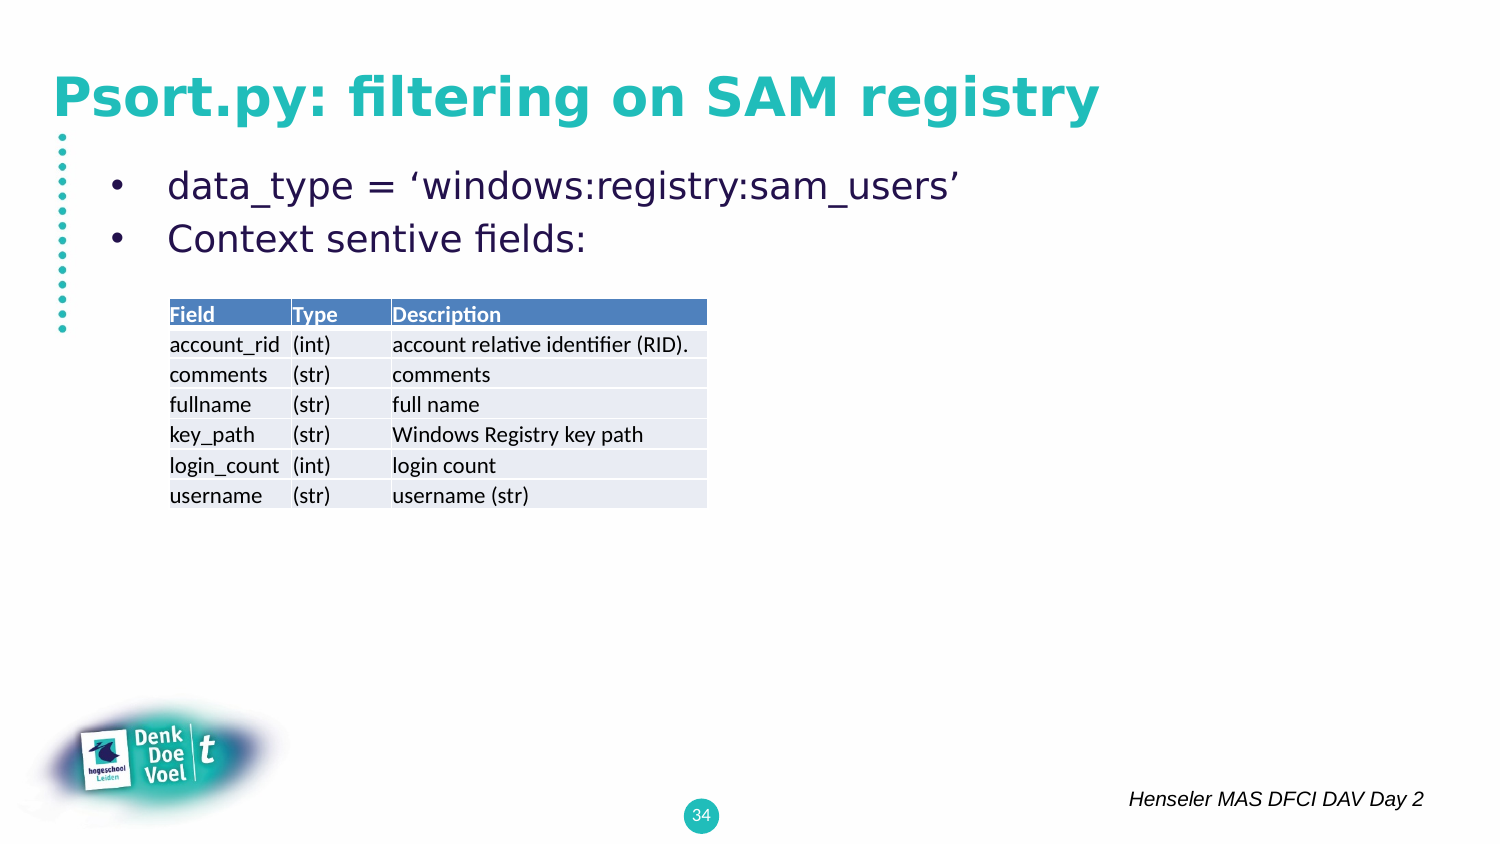

# Psort.py: filtering on SAM registry
data_type = ‘windows:registry:sam_users’
Context sentive fields:

| Field | Type | Description |
| --- | --- | --- |
| account\_rid | (int) | account relative identifier (RID). |
| comments | (str) | comments |
| fullname | (str) | full name |
| key\_path | (str) | Windows Registry key path |
| login\_count | (int) | login count |
| username | (str) | username (str) |